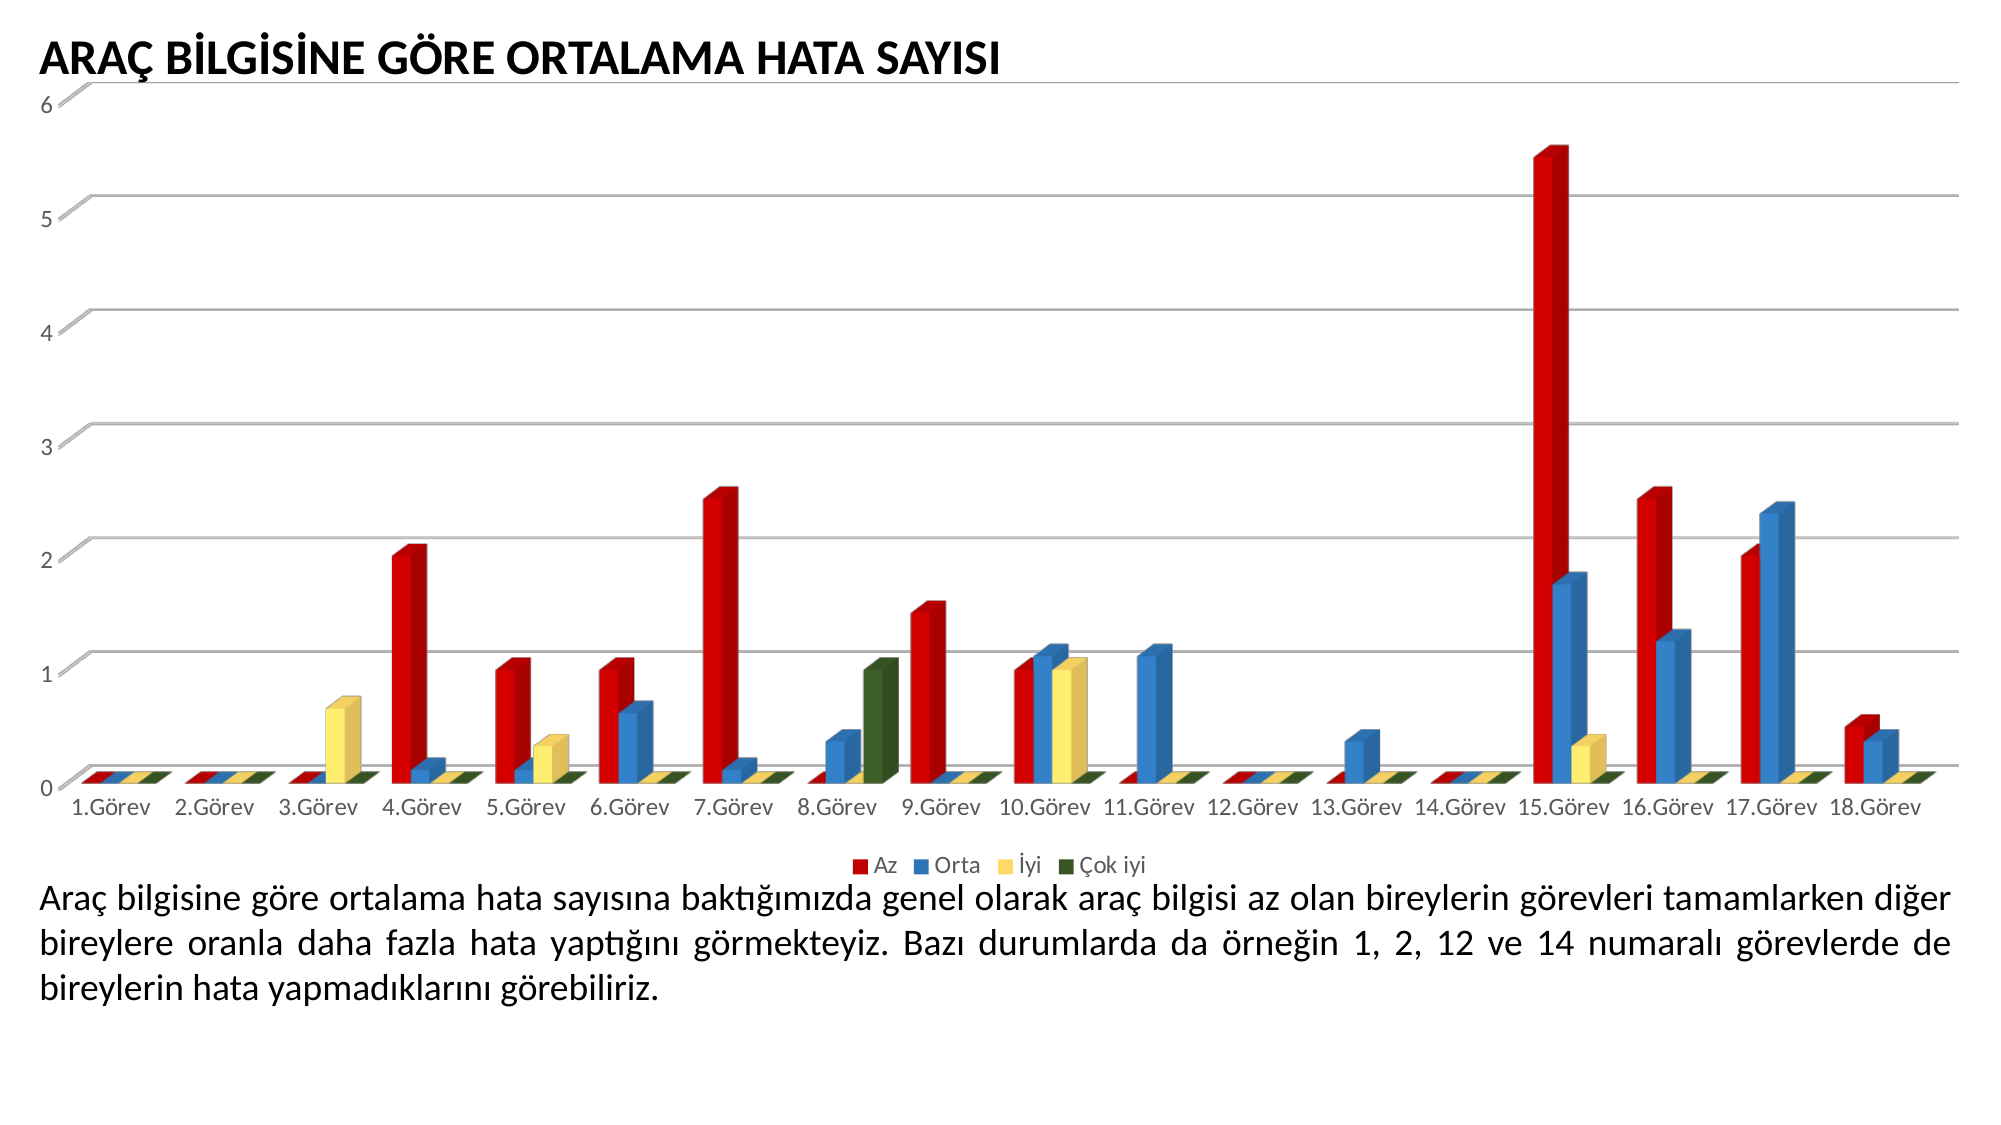

ARAÇ BİLGİSİNE GÖRE ORTALAMA HATA SAYISI

[unsupported chart]

Araç bilgisine göre ortalama hata sayısına baktığımızda genel olarak araç bilgisi az olan bireylerin görevleri tamamlarken diğer bireylere oranla daha fazla hata yaptığını görmekteyiz. Bazı durumlarda da örneğin 1, 2, 12 ve 14 numaralı görevlerde de bireylerin hata yapmadıklarını görebiliriz.